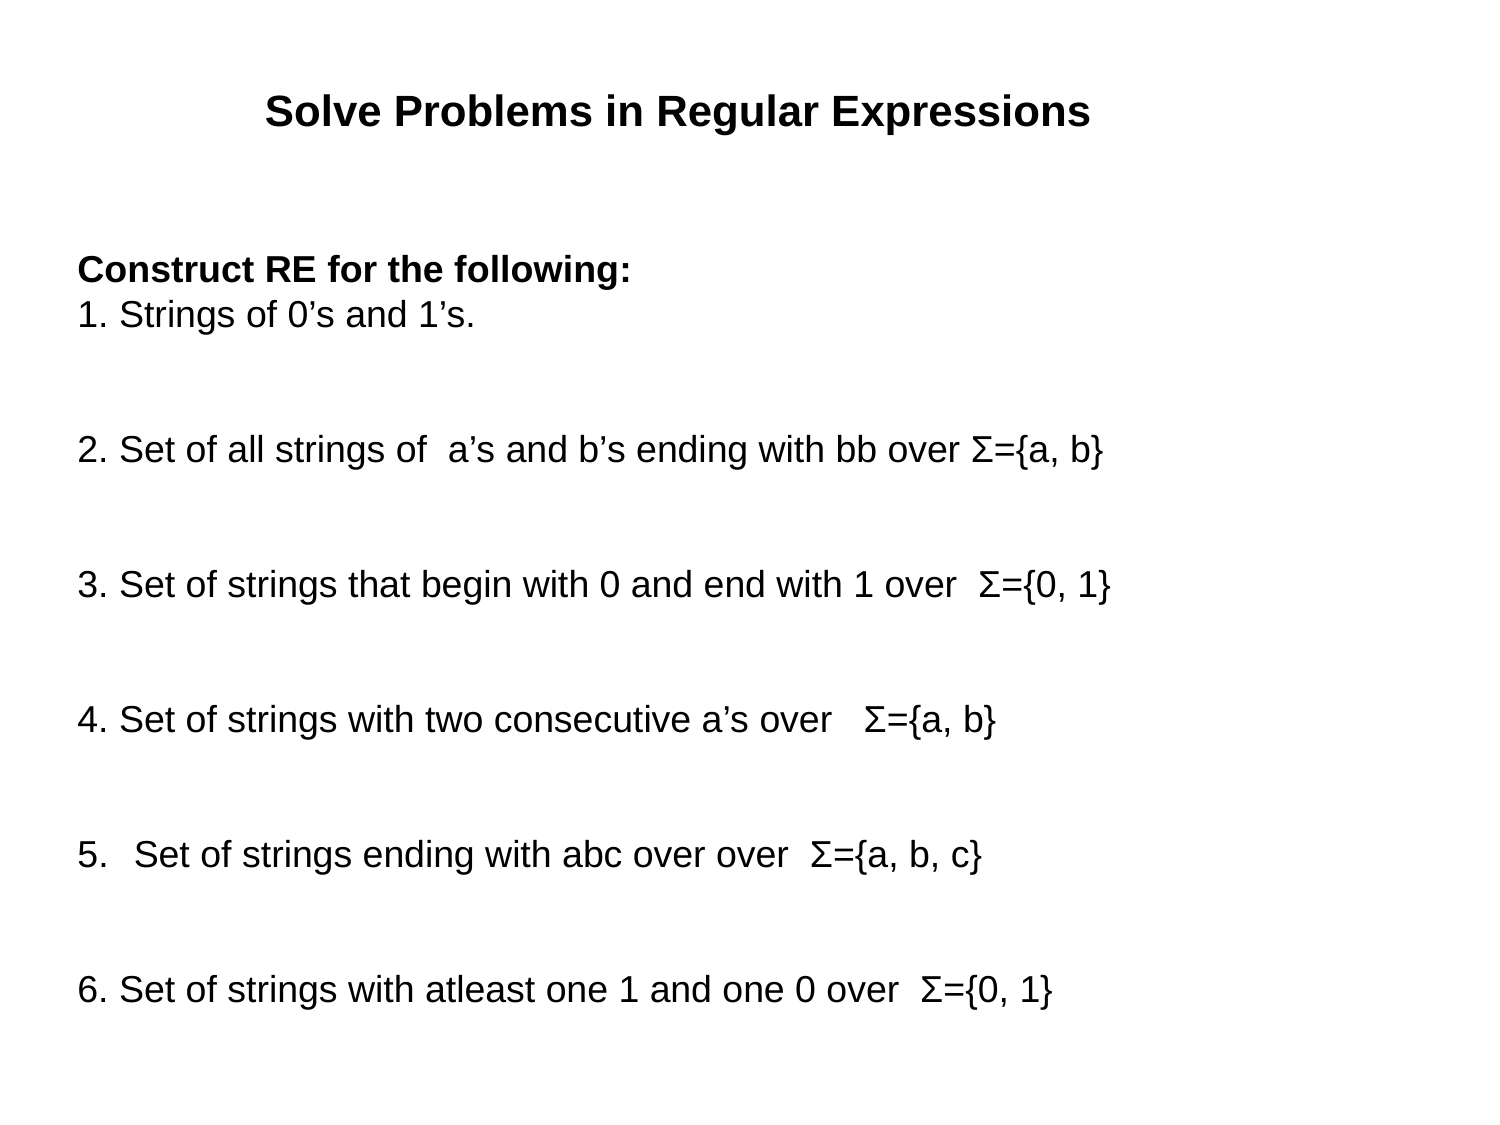

Solve Problems in Regular Expressions
Construct RE for the following:
1. Strings of 0’s and 1’s.

2. Set of all strings of  a’s and b’s ending with bb over Σ={a, b}

3. Set of strings that begin with 0 and end with 1 over  Σ={0, 1}

4. Set of strings with two consecutive a’s over   Σ={a, b}

Set of strings ending with abc over over  Σ={a, b, c}

6. Set of strings with atleast one 1 and one 0 over  Σ={0, 1}

25